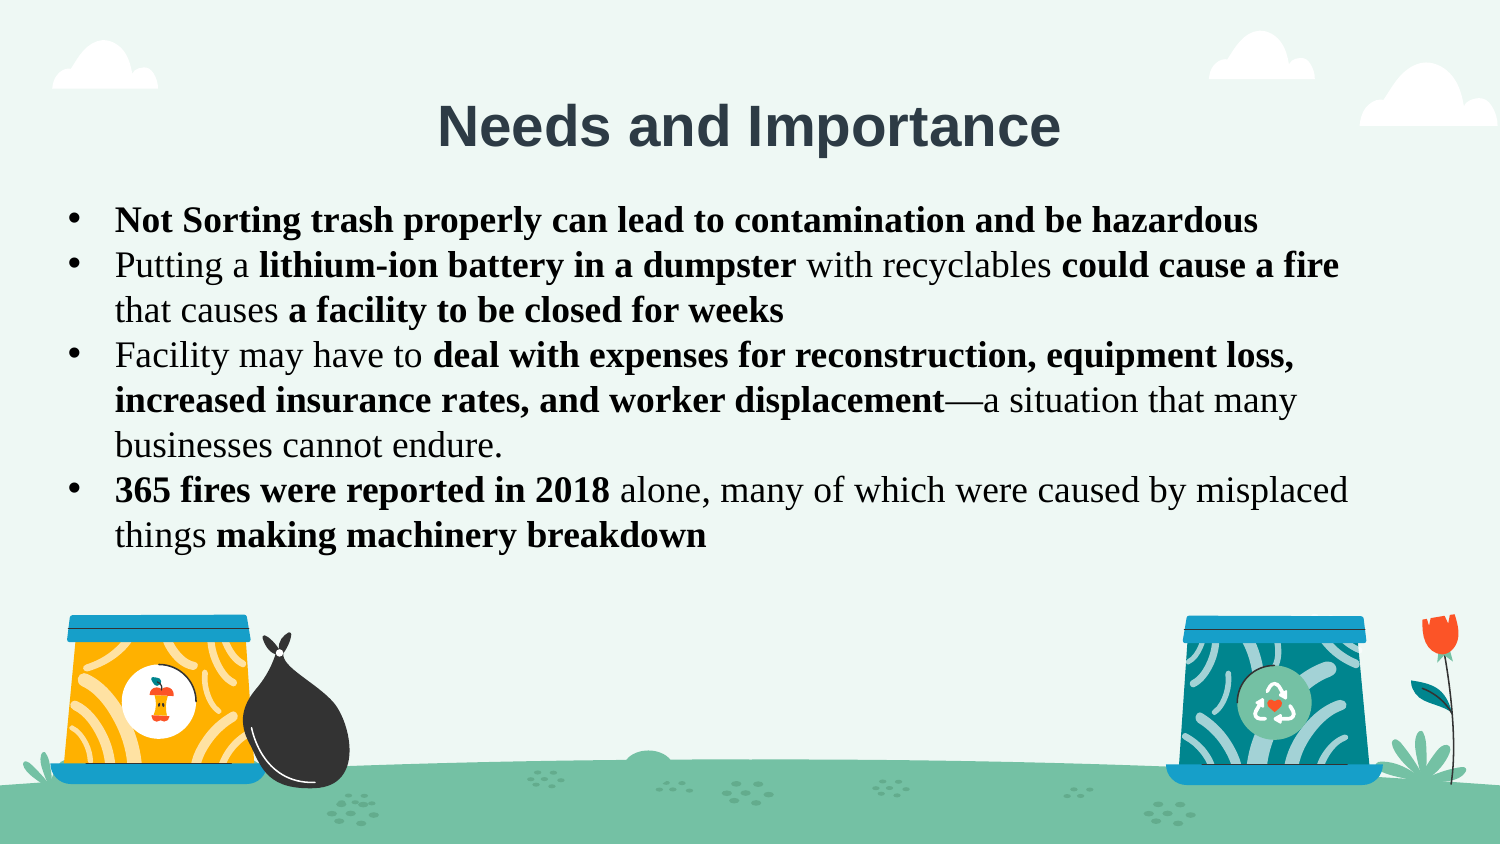

# Needs and Importance

Not Sorting trash properly can lead to contamination and be hazardous
Putting a lithium-ion battery in a dumpster with recyclables could cause a fire that causes a facility to be closed for weeks
Facility may have to deal with expenses for reconstruction, equipment loss, increased insurance rates, and worker displacement—a situation that many businesses cannot endure.
365 fires were reported in 2018 alone, many of which were caused by misplaced things making machinery breakdown